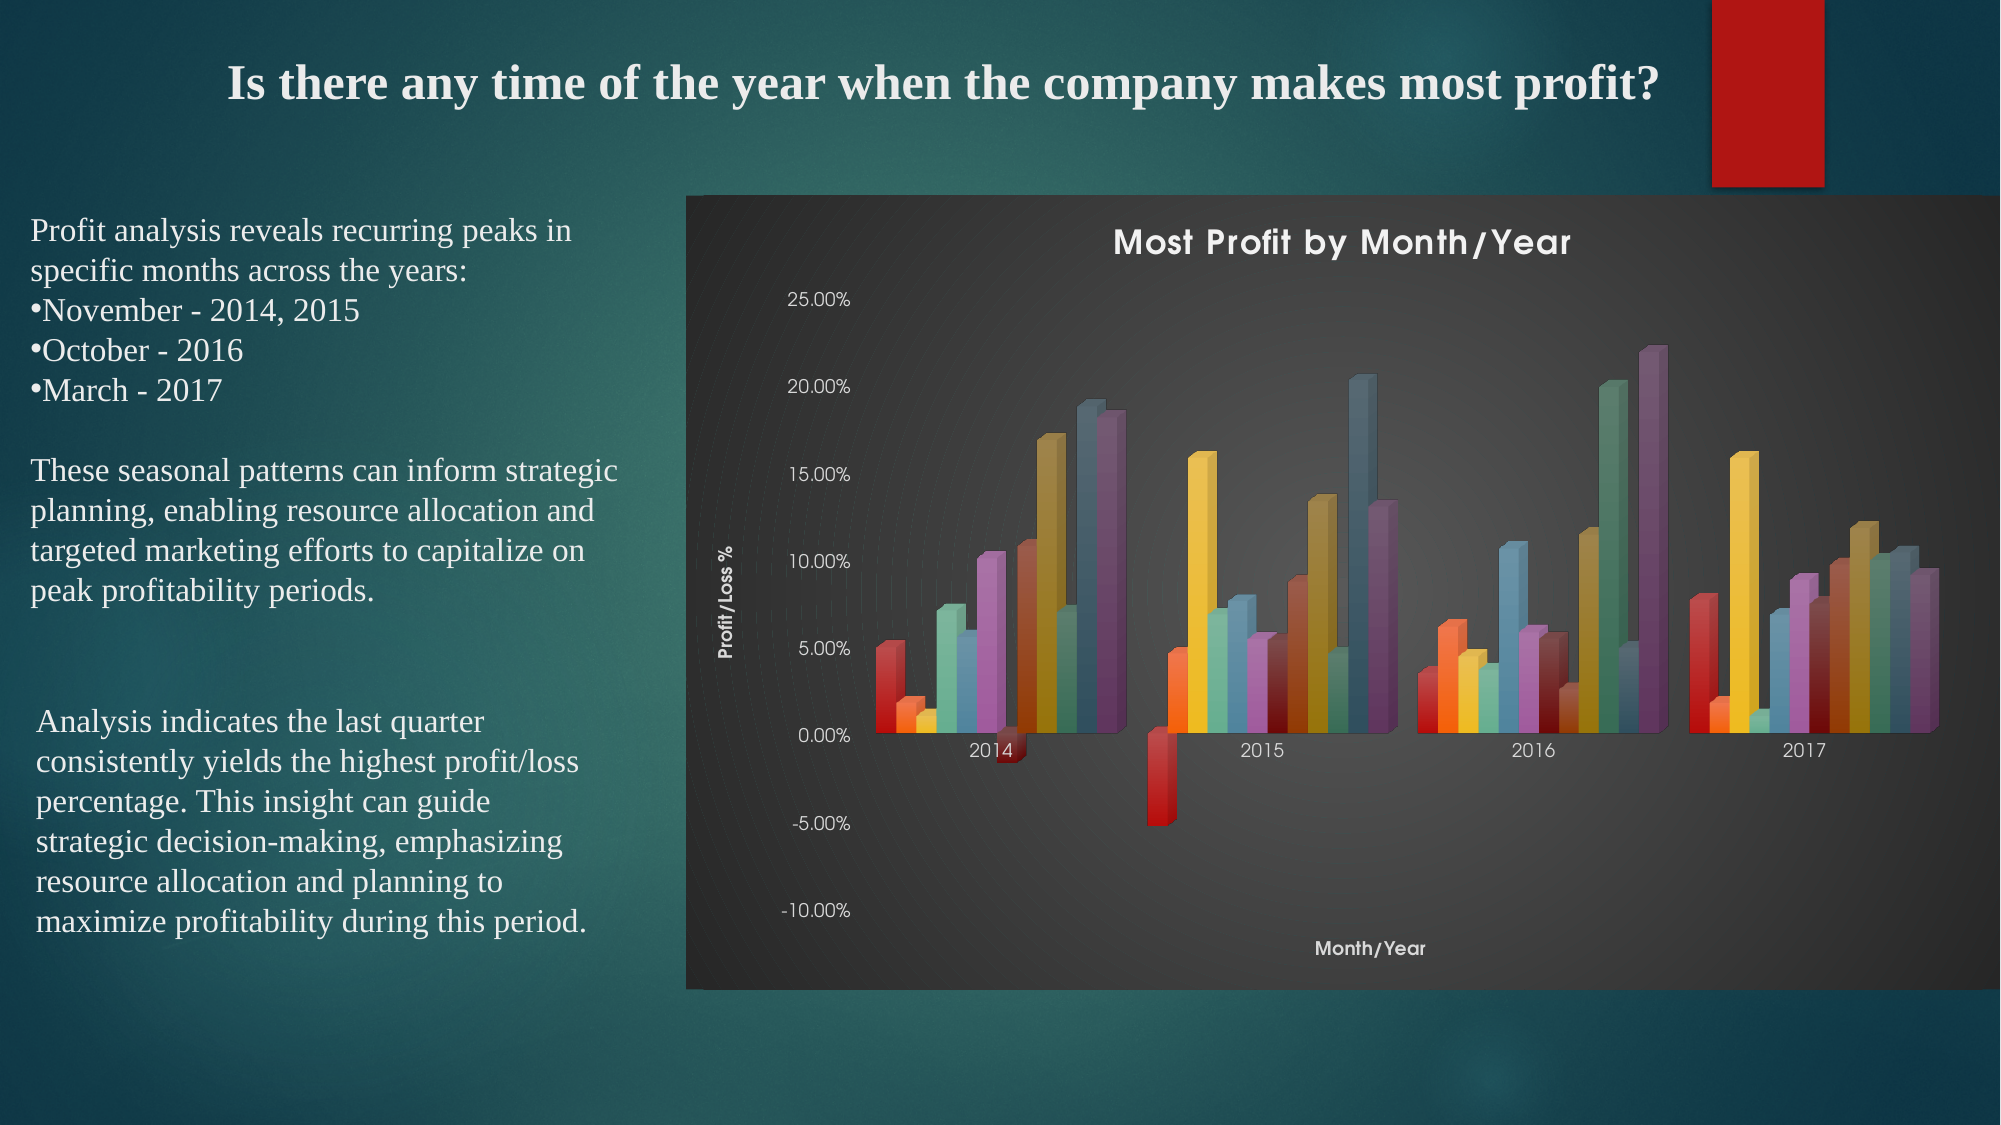

# Is there any time of the year when the company makes most profit?

[unsupported chart]

Profit analysis reveals recurring peaks in specific months across the years:
November - 2014, 2015
October - 2016
March - 2017

These seasonal patterns can inform strategic planning, enabling resource allocation and targeted marketing efforts to capitalize on peak profitability periods.
Analysis indicates the last quarter consistently yields the highest profit/loss percentage. This insight can guide strategic decision-making, emphasizing resource allocation and planning to maximize profitability during this period.